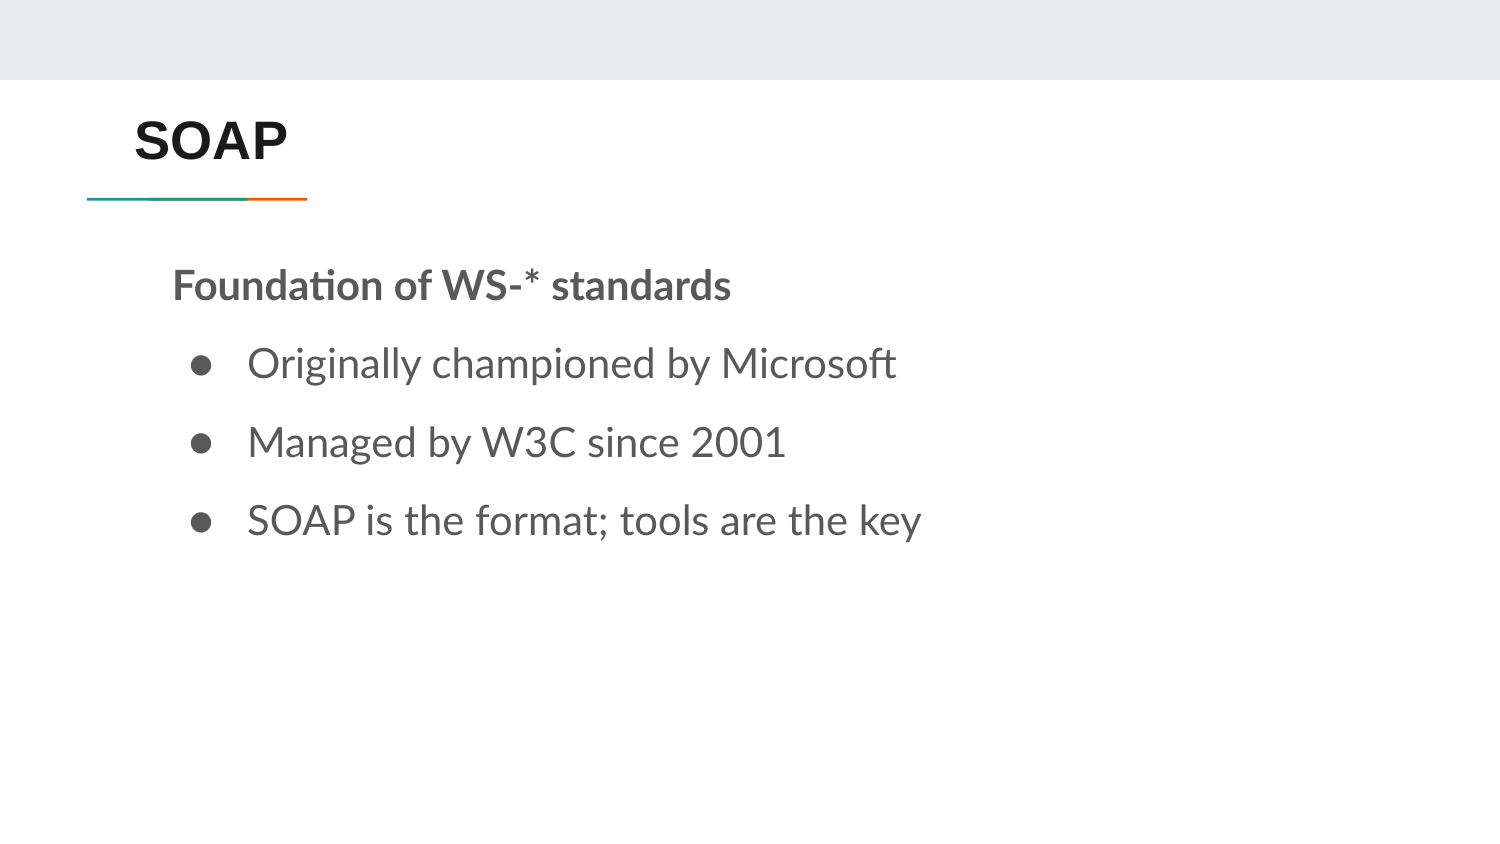

# SOAP
Foundation of WS-* standards
Originally championed by Microsoft
Managed by W3C since 2001
SOAP is the format; tools are the key